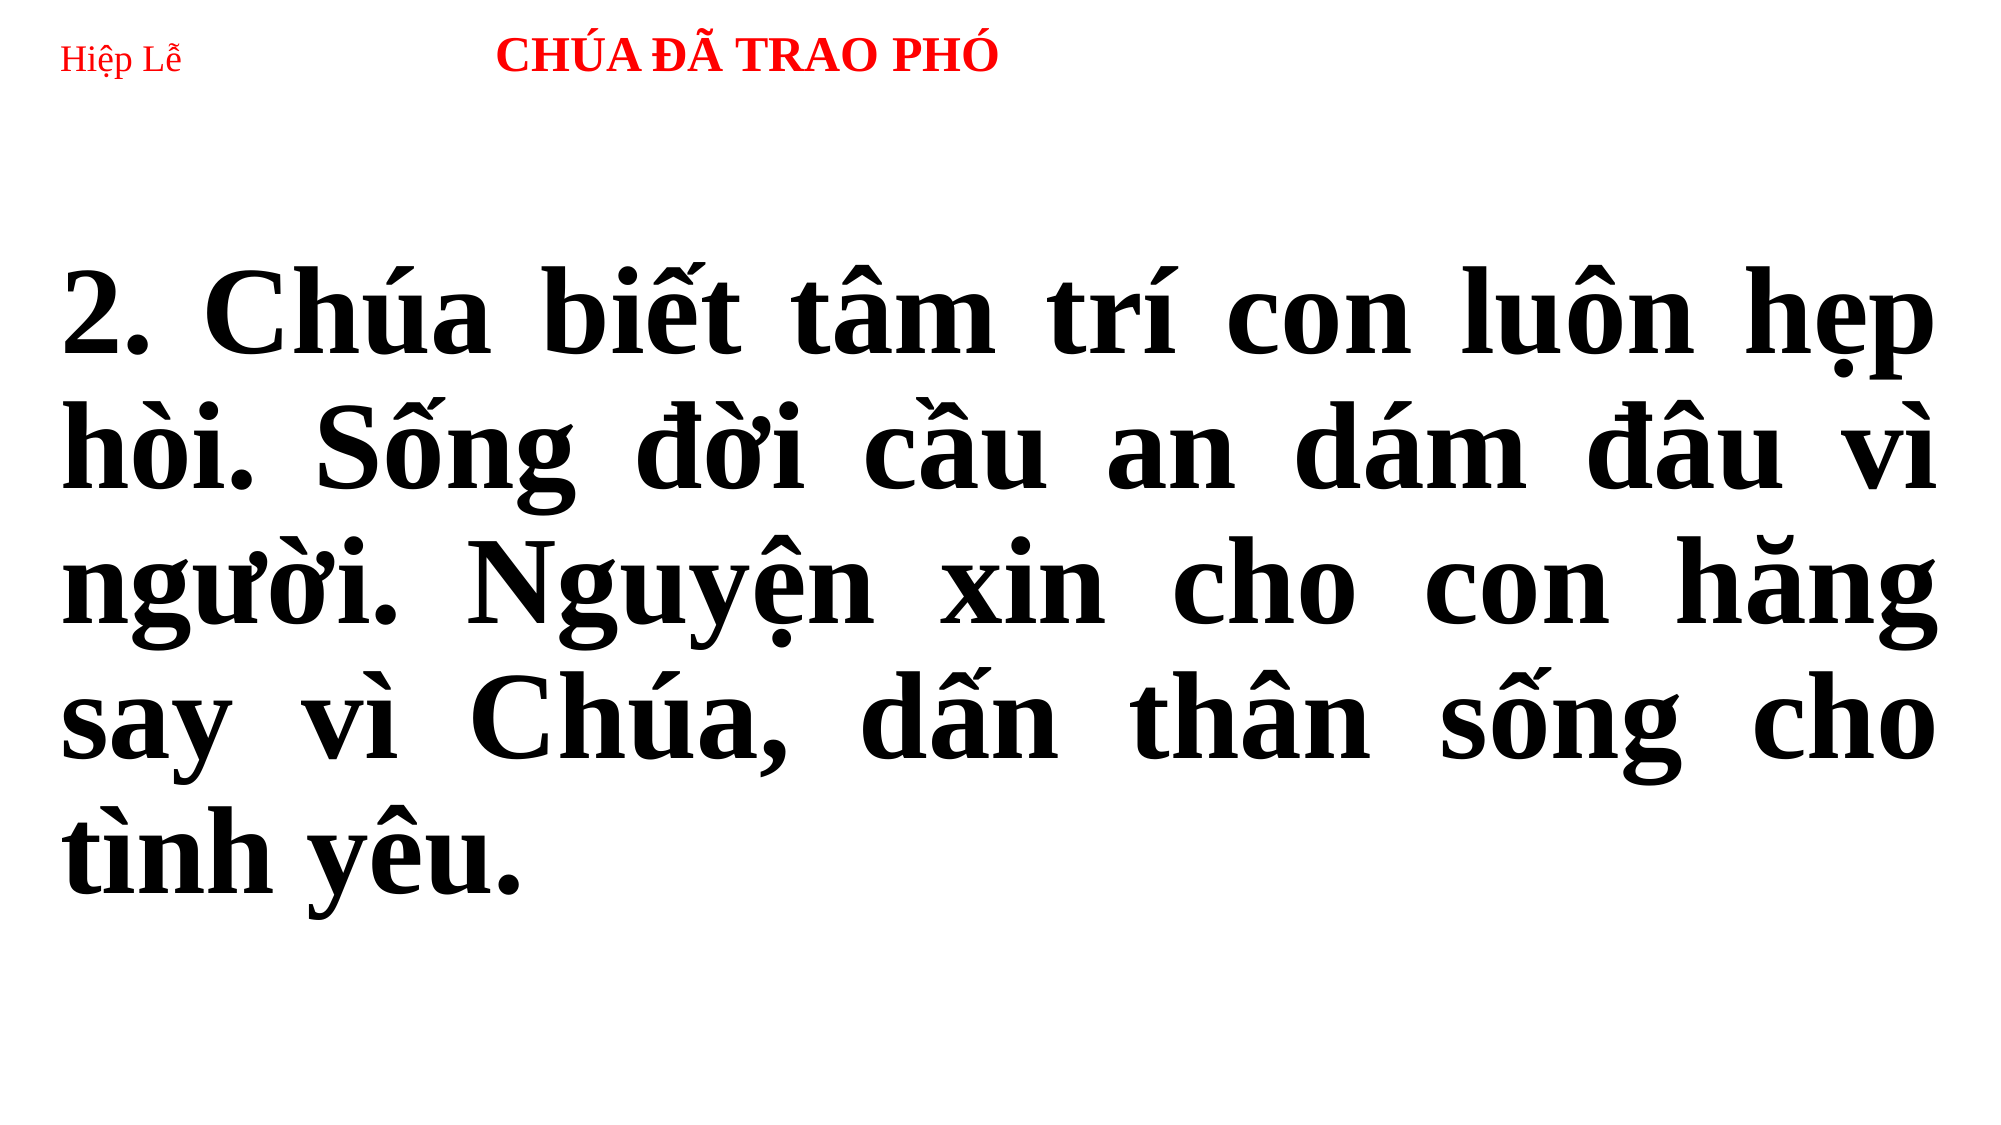

# Hiệp Lễ                                CHÚA ĐÃ TRAO PHÓ
2. Chúa biết tâm trí con luôn hẹp hòi. Sống đời cầu an dám đâu vì người. Nguyện xin cho con hăng say vì Chúa, dấn thân sống cho tình yêu.